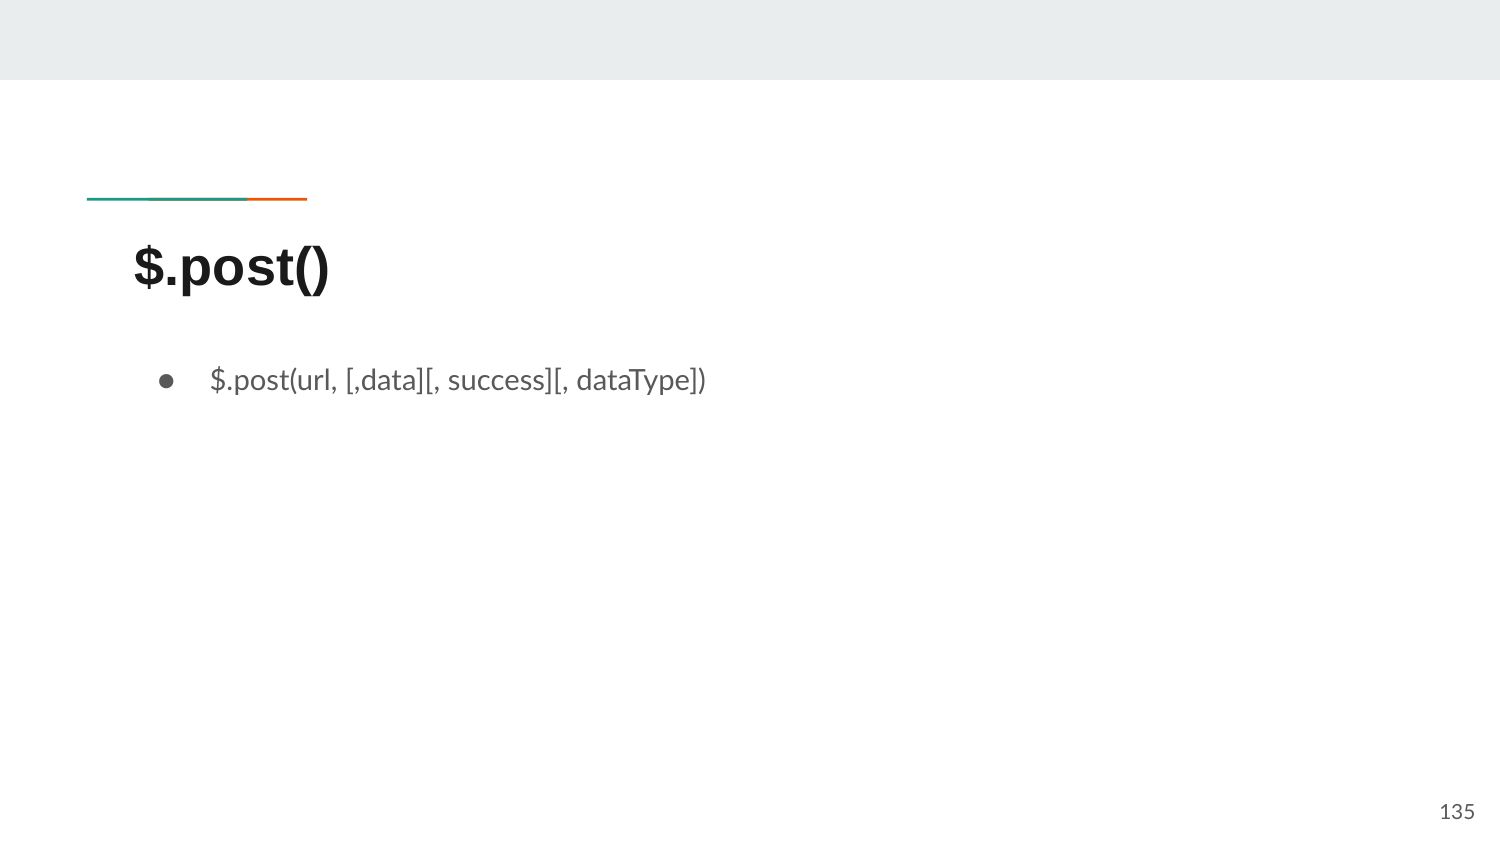

# $.post()
$.post(url, [,data][, success][, dataType])

135